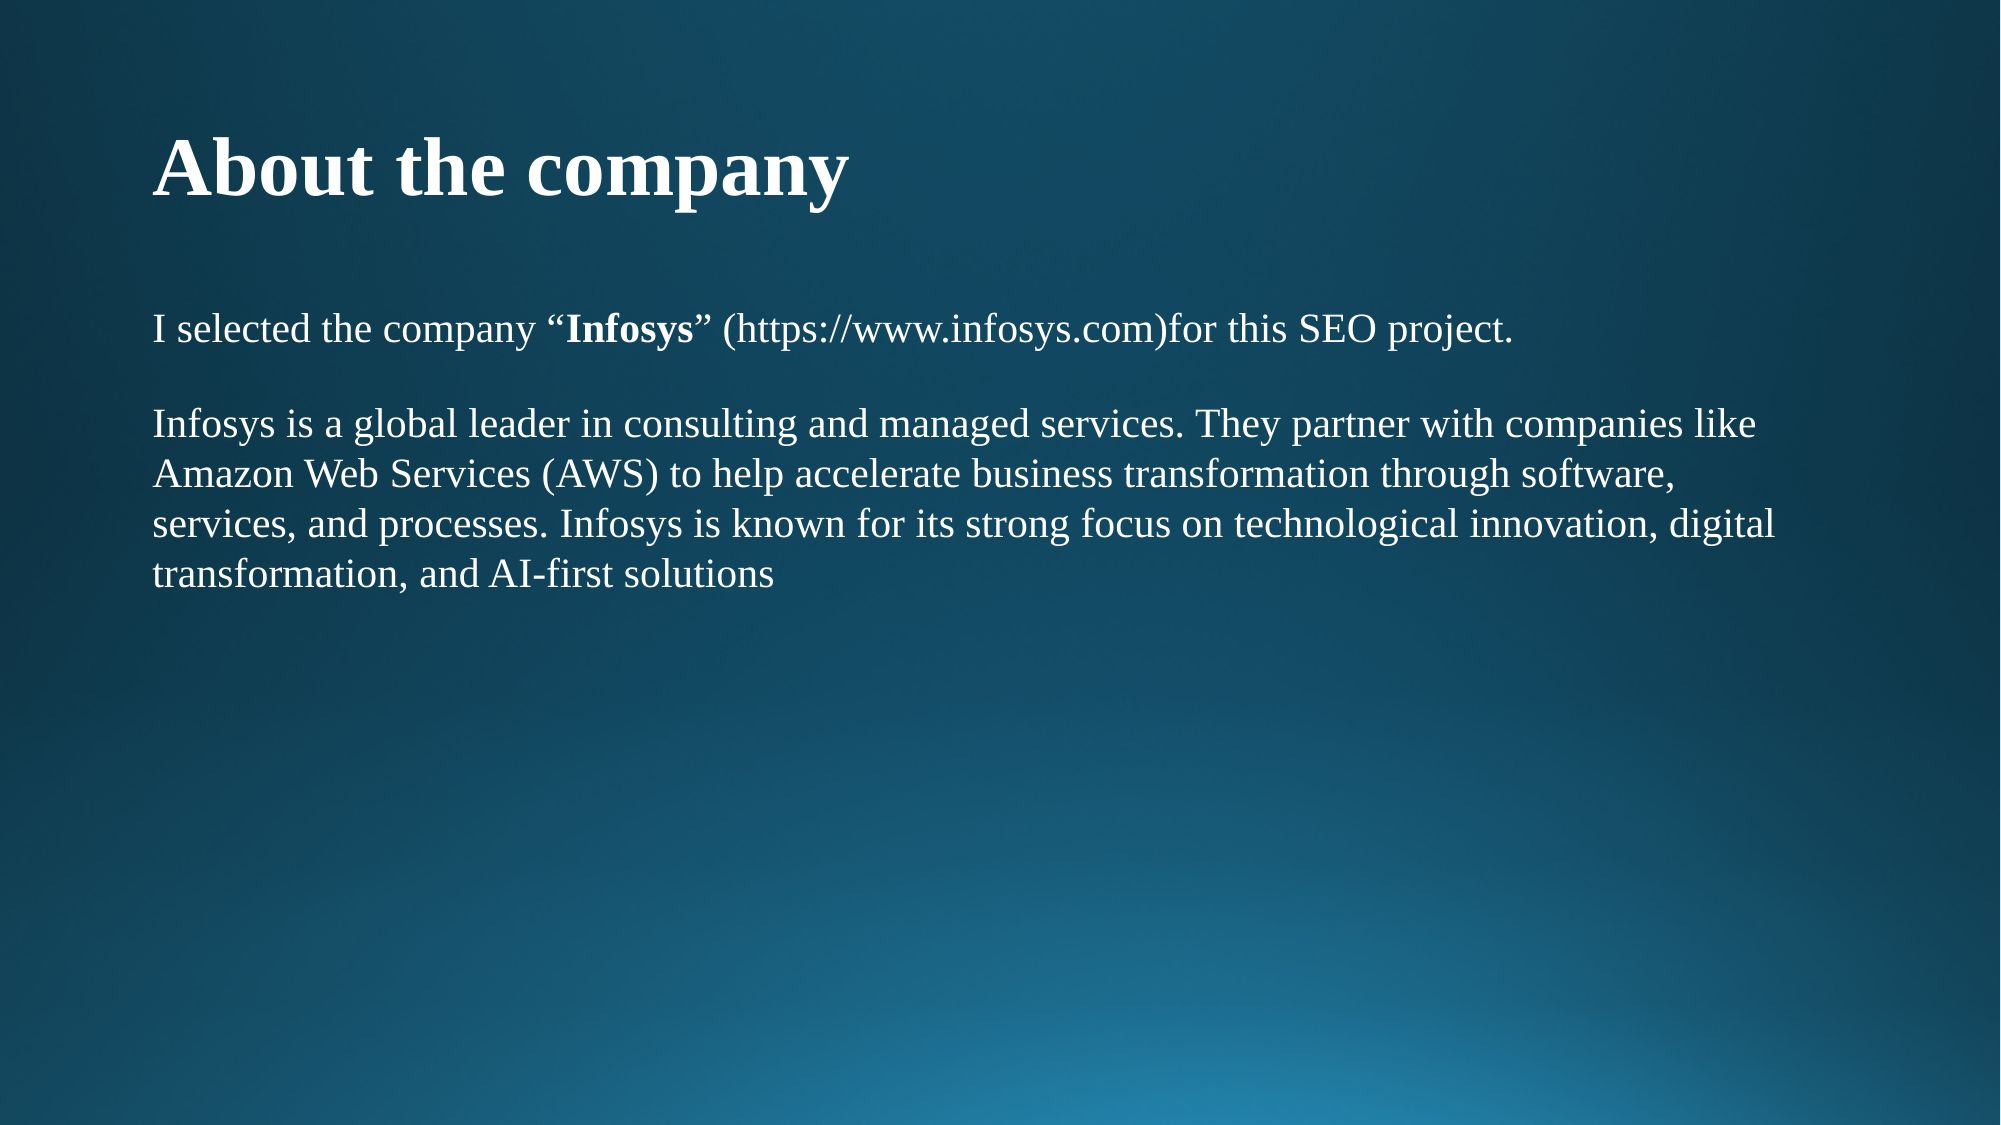

# About the company
I selected the company “Infosys” (https://www.infosys.com)for this SEO project.

Infosys is a global leader in consulting and managed services. They partner with companies like Amazon Web Services (AWS) to help accelerate business transformation through software, services, and processes. Infosys is known for its strong focus on technological innovation, digital transformation, and AI-first solutions